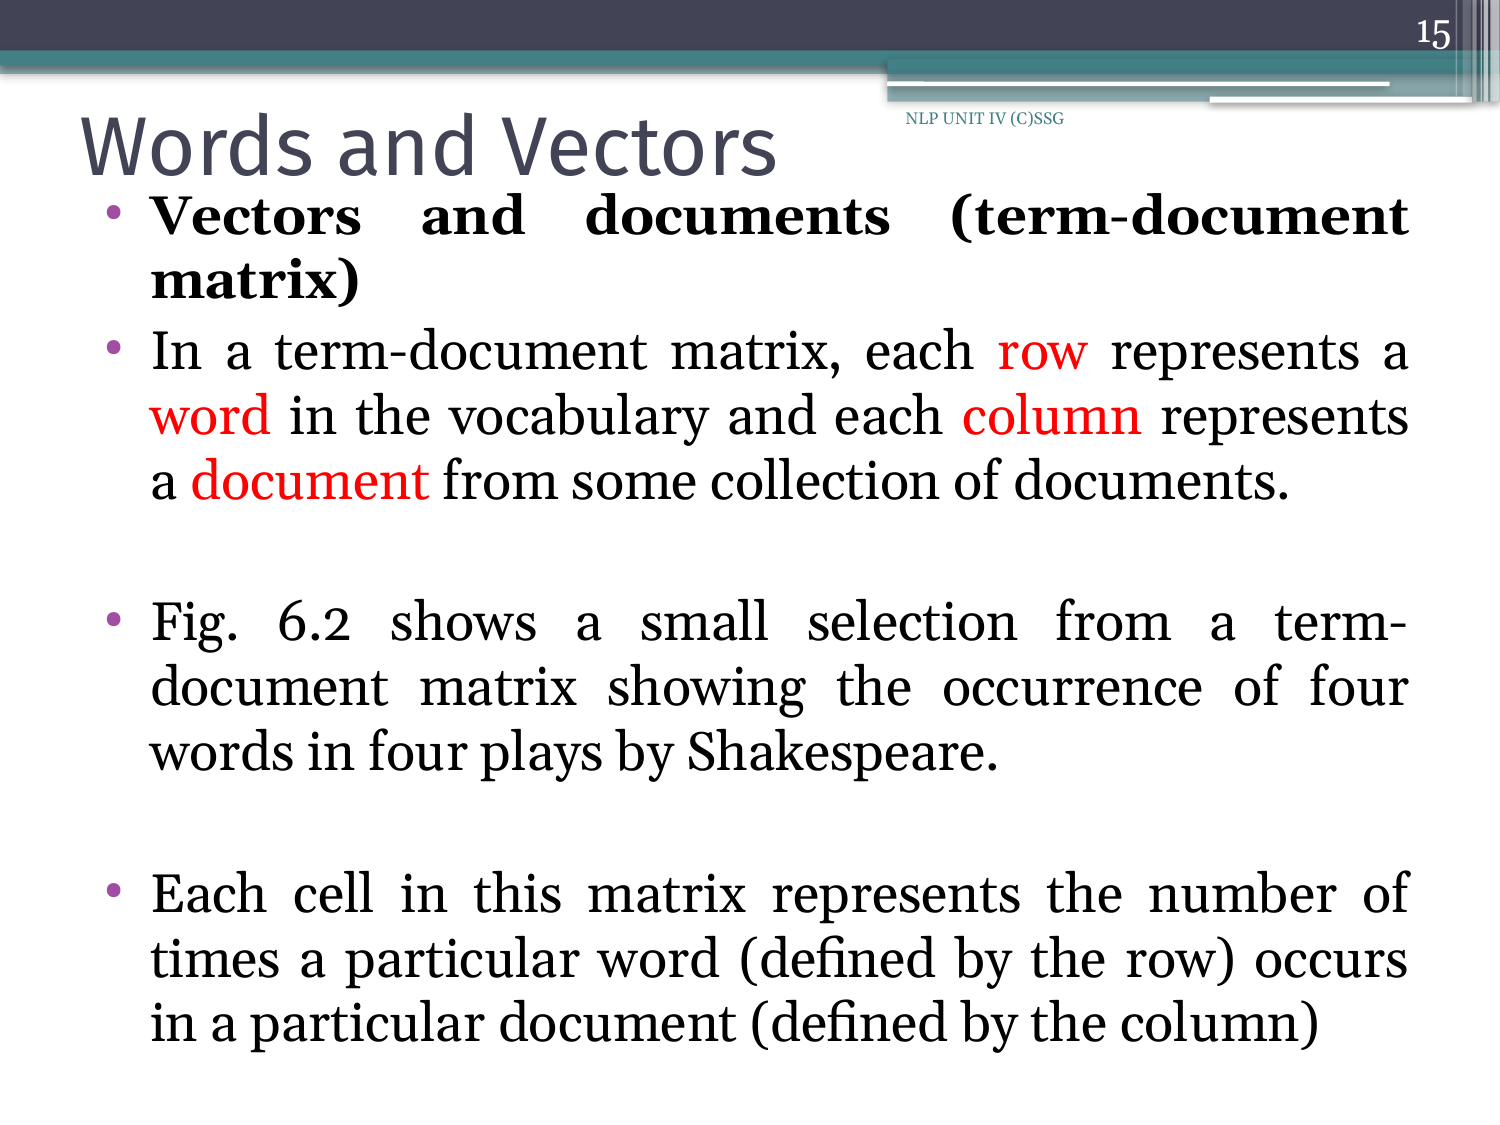

15
# Words and Vectors
NLP UNIT IV (C)SSG
Vectors and documents (term-document matrix)
In a term-document matrix, each row represents a word in the vocabulary and each column represents a document from some collection of documents.

Fig. 6.2 shows a small selection from a term-document matrix showing the occurrence of four words in four plays by Shakespeare.

Each cell in this matrix represents the number of times a particular word (defined by the row) occurs in a particular document (defined by the column)